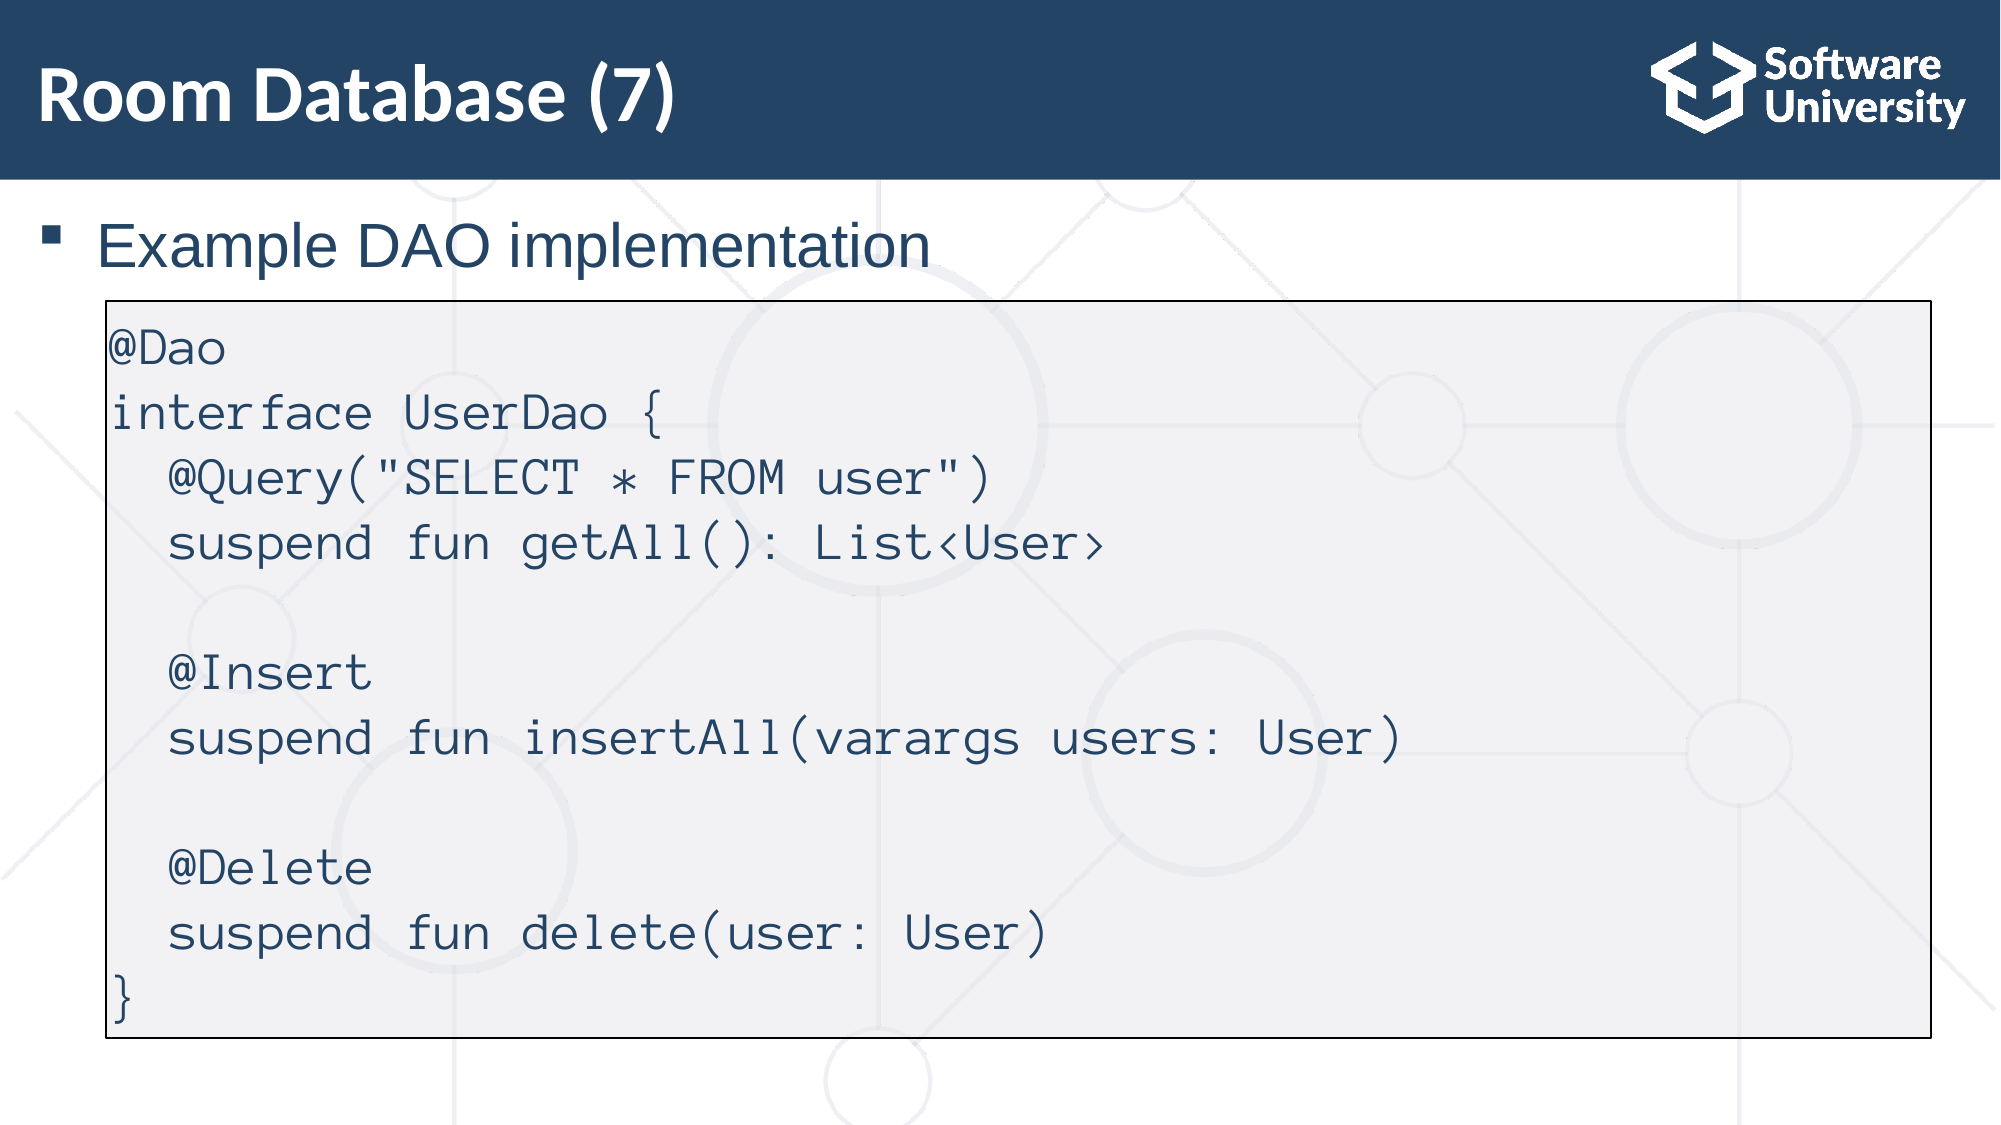

# Room Database (7)
Example DAO implementation

@Dao
interface UserDao {
  @Query("SELECT * FROM user")
  suspend fun getAll(): List<User>

  @Insert
  suspend fun insertAll(varargs users: User)

  @Delete
  suspend fun delete(user: User)
}